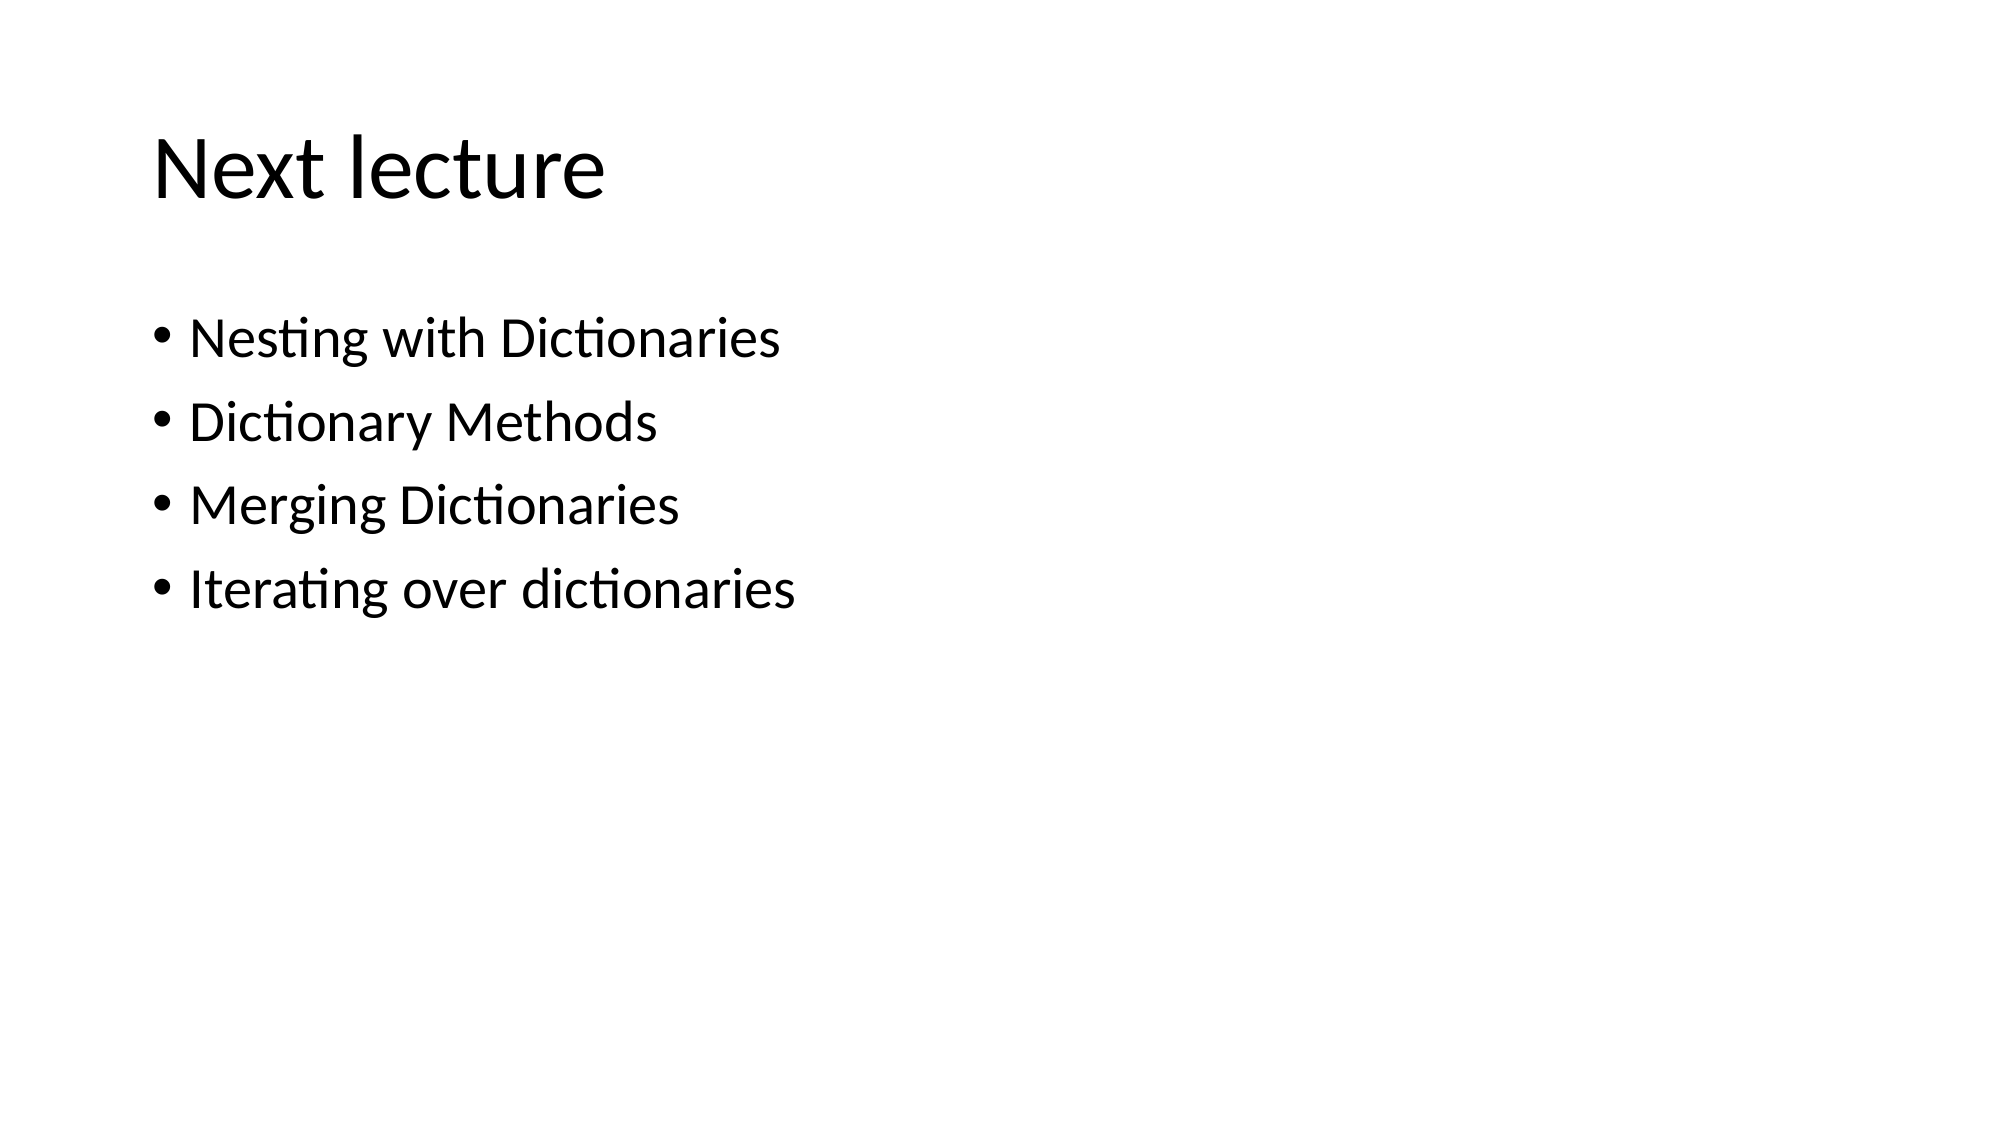

# Next lecture
Nesting with Dictionaries
Dictionary Methods
Merging Dictionaries
Iterating over dictionaries